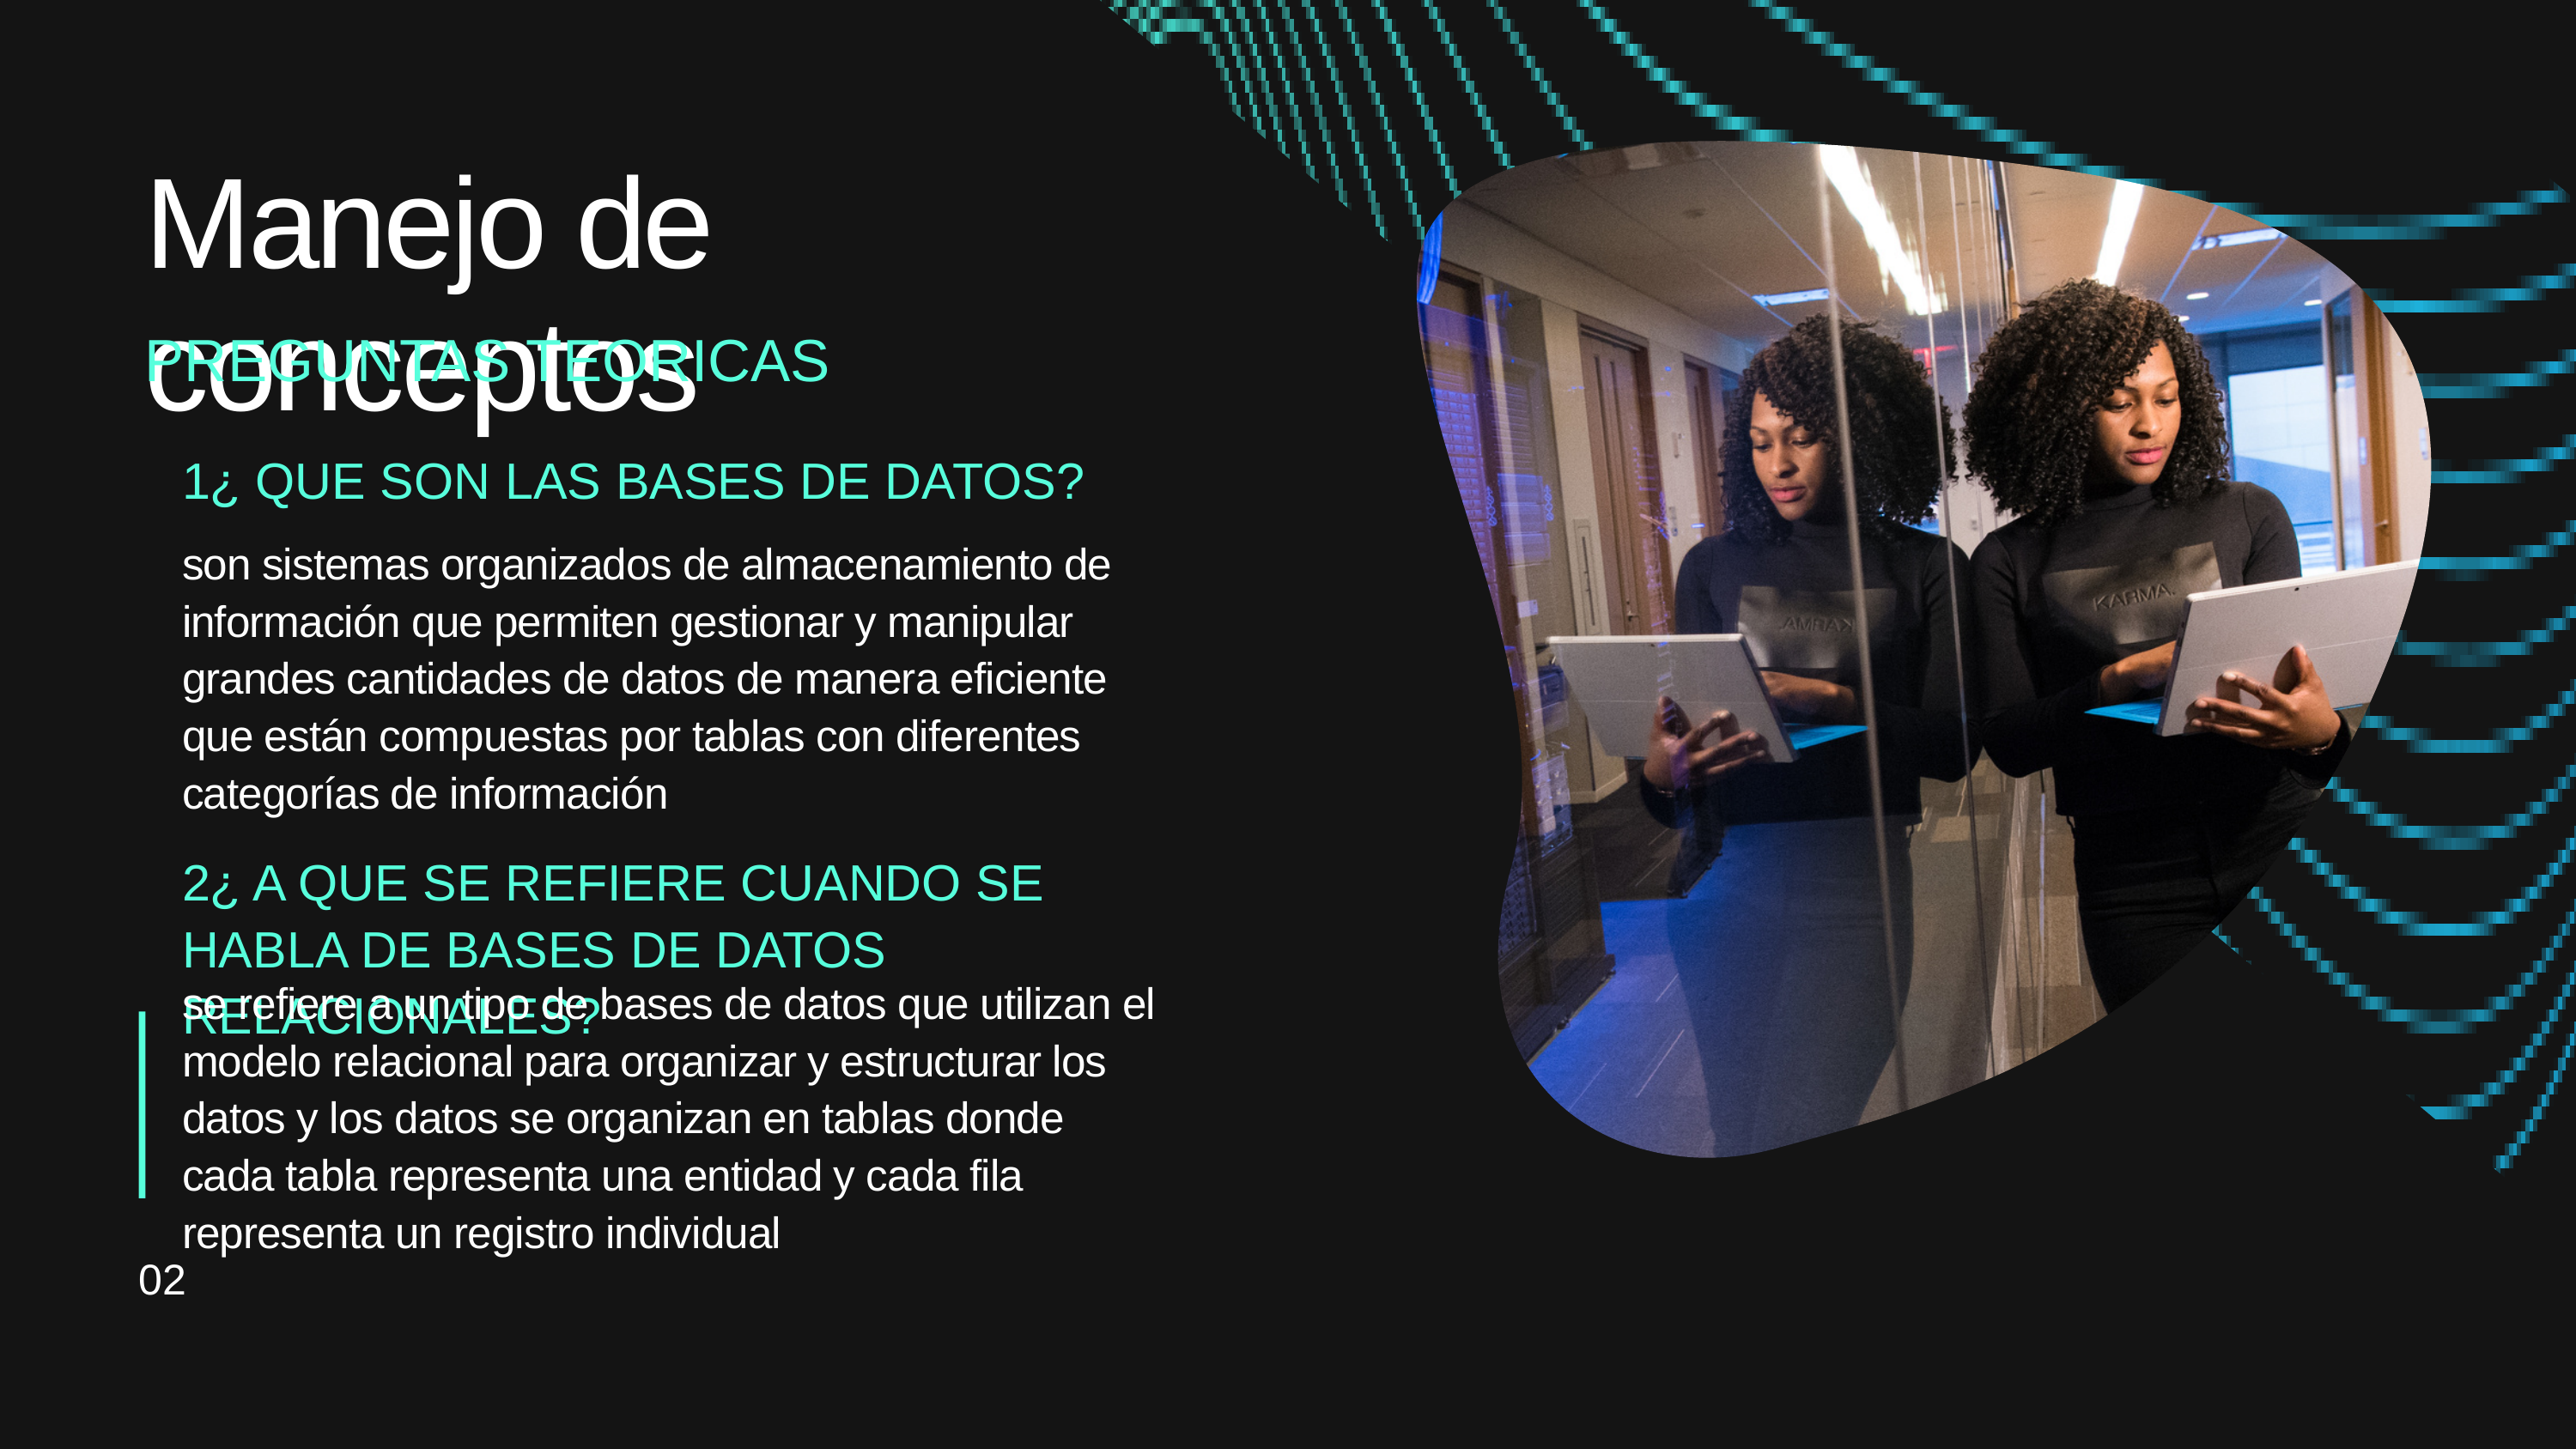

Manejo de conceptos
PREGUNTAS TEORICAS
1¿ QUE SON LAS BASES DE DATOS?
son sistemas organizados de almacenamiento de información que permiten gestionar y manipular grandes cantidades de datos de manera eficiente que están compuestas por tablas con diferentes categorías de información
2¿ A QUE SE REFIERE CUANDO SE HABLA DE BASES DE DATOS RELACIONALES?
se refiere a un tipo de bases de datos que utilizan el modelo relacional para organizar y estructurar los datos y los datos se organizan en tablas donde cada tabla representa una entidad y cada fila representa un registro individual

02